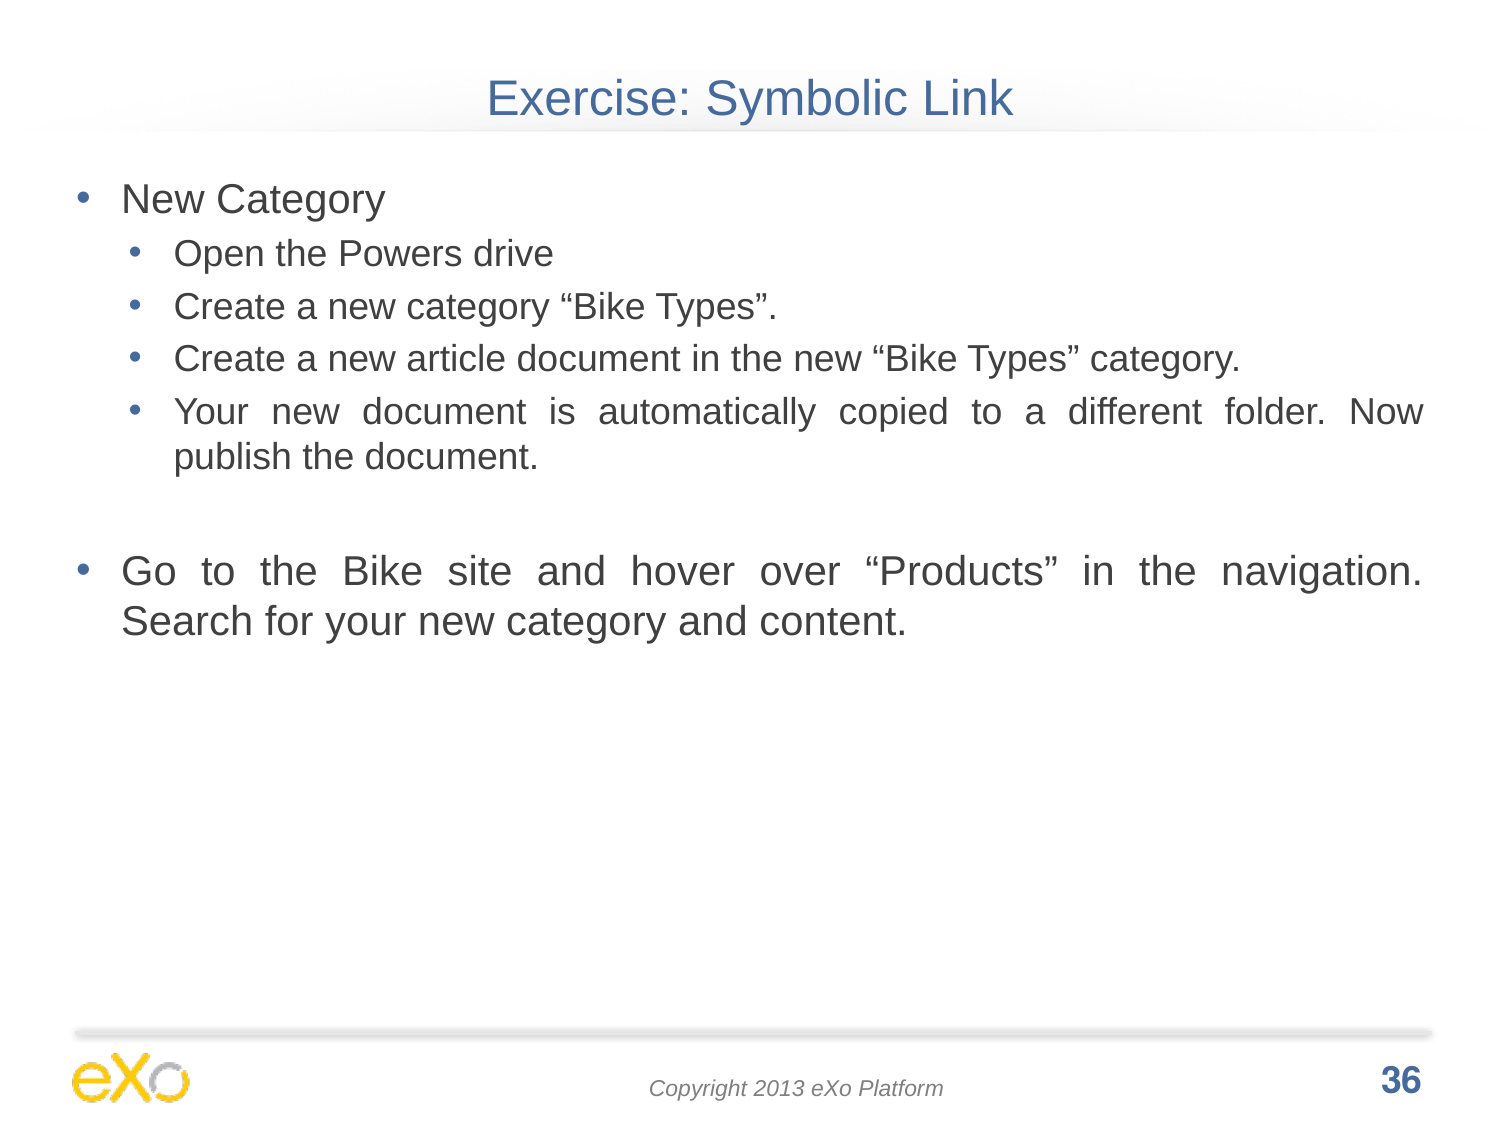

# Exercise: Symbolic Link
New Category
Open the Powers drive
Create a new category “Bike Types”.
Create a new article document in the new “Bike Types” category.
Your new document is automatically copied to a different folder. Now publish the document.

Go to the Bike site and hover over “Products” in the navigation. Search for your new category and content.
36
Copyright 2013 eXo Platform